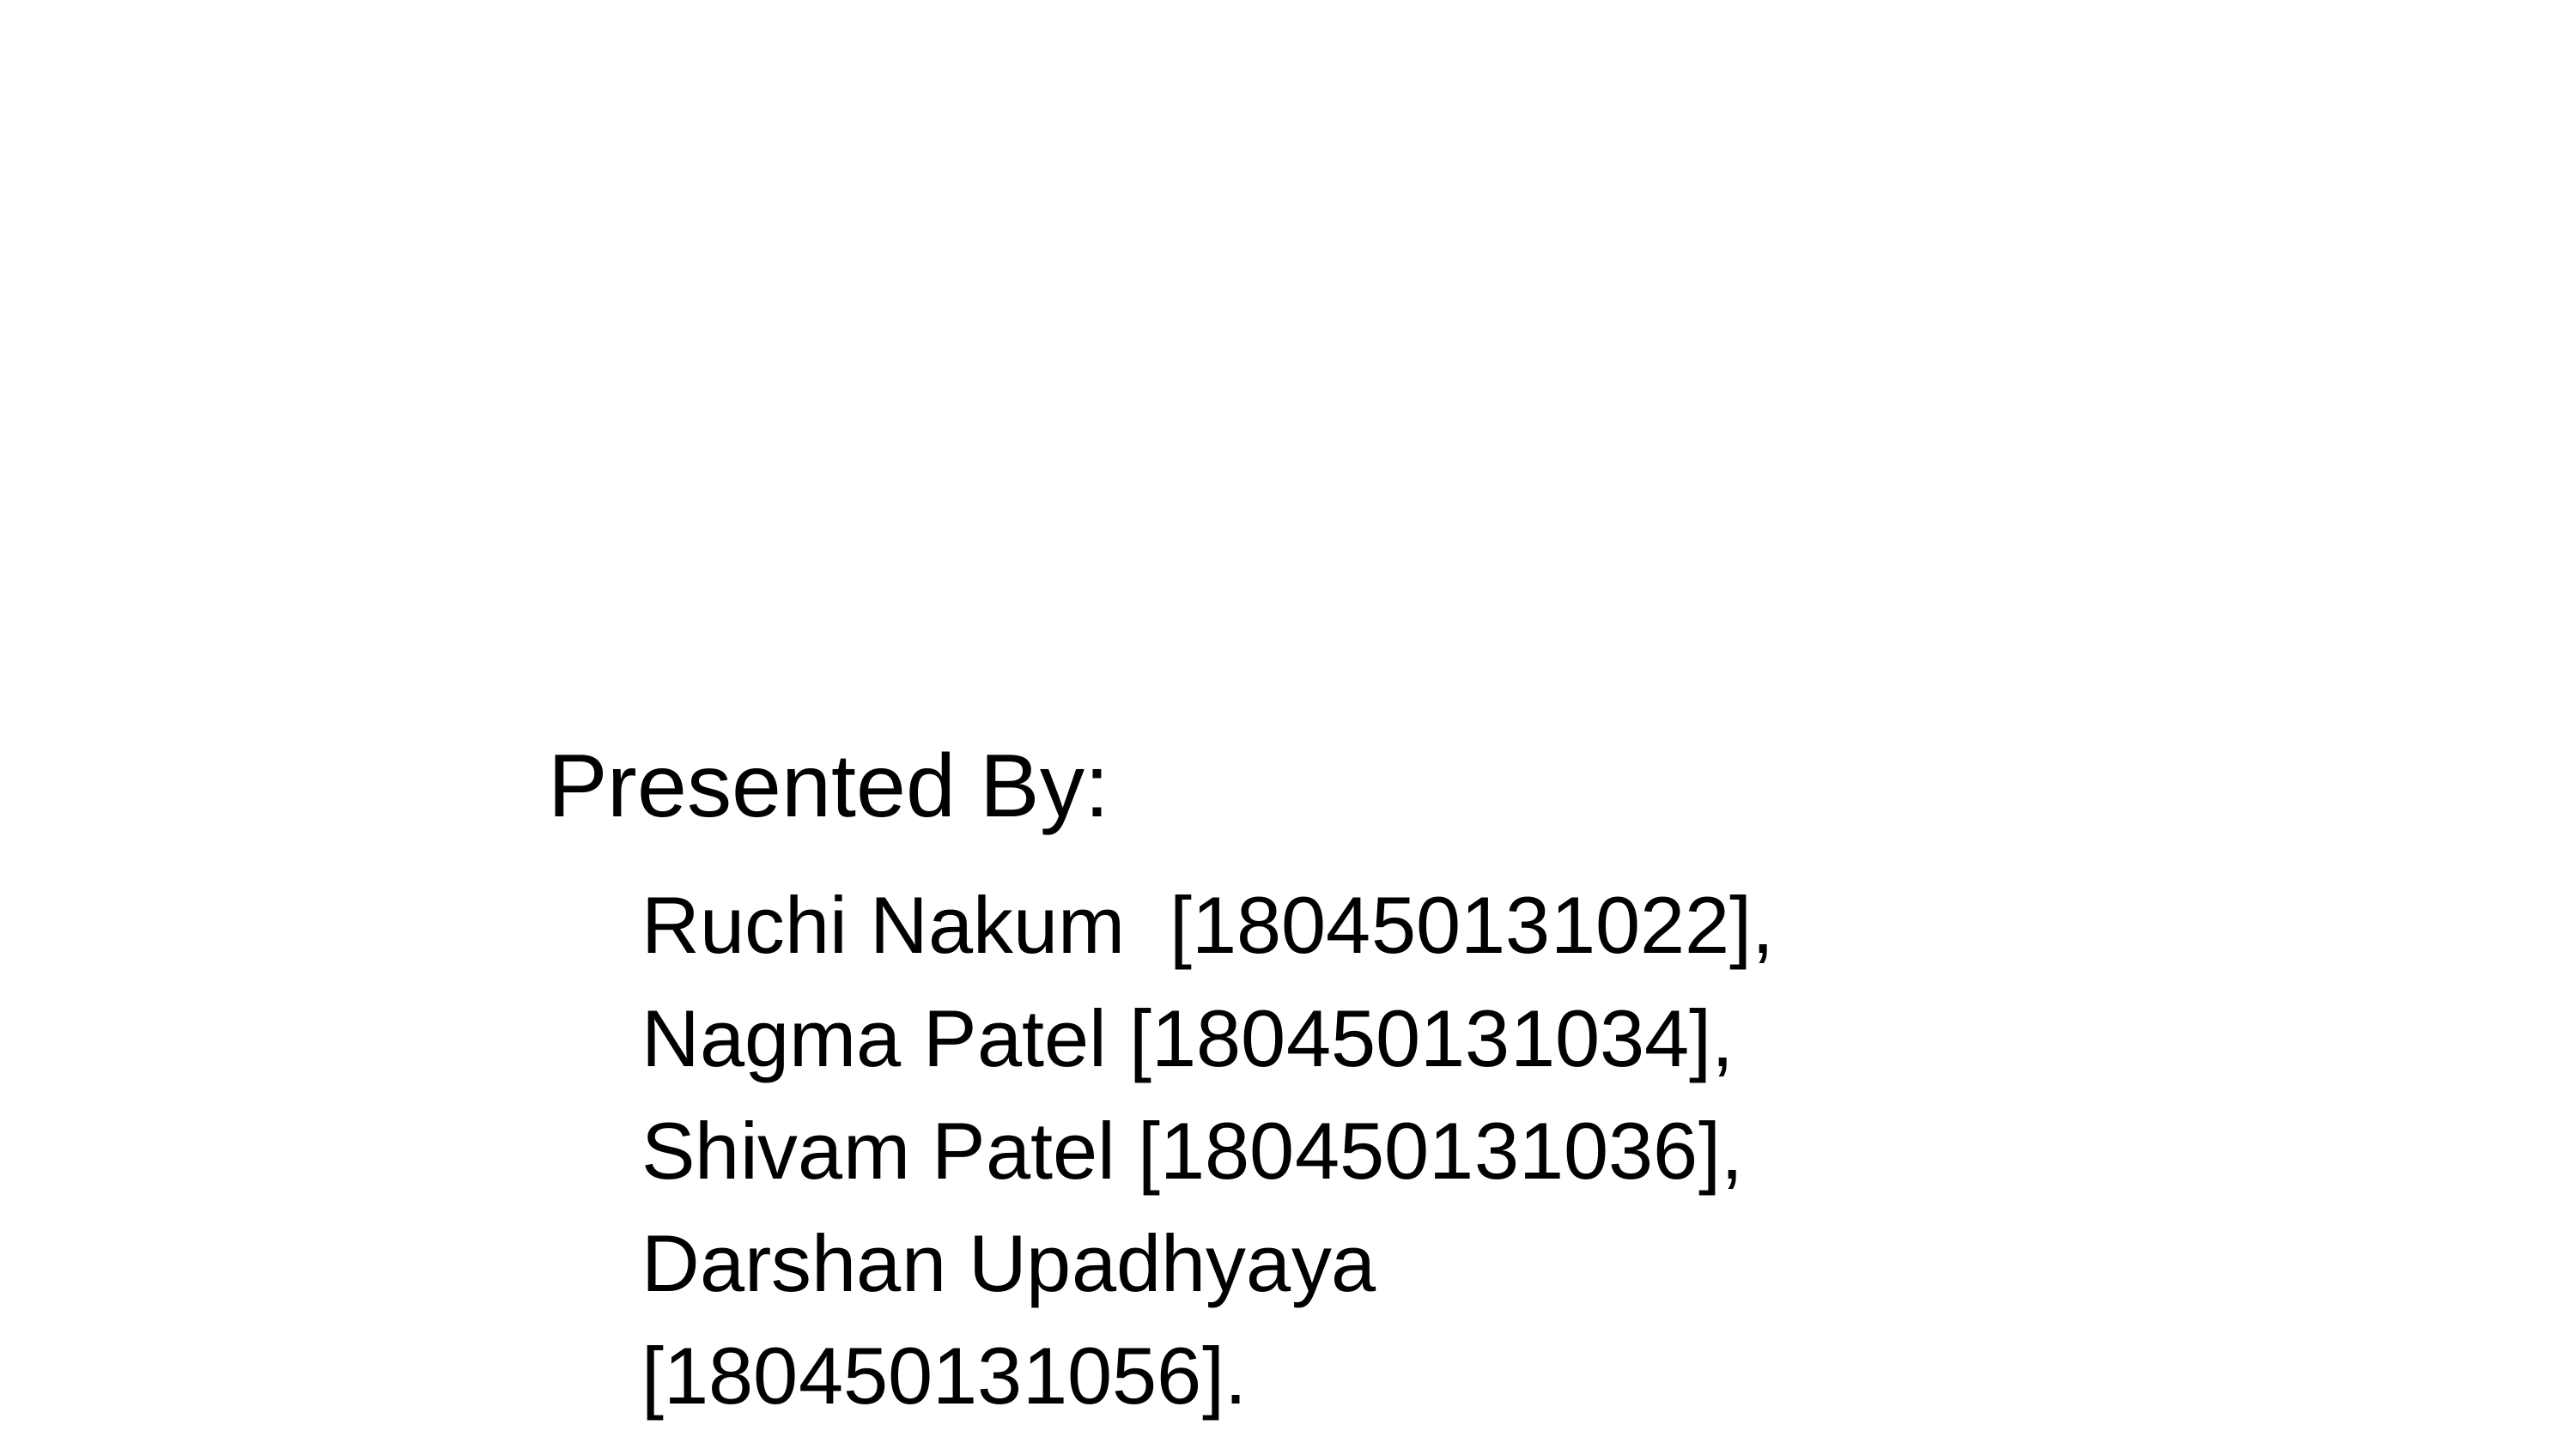

Presented By:
Ruchi Nakum  [180450131022],
Nagma Patel [180450131034],
Shivam Patel [180450131036],
Darshan Upadhyaya [180450131056].